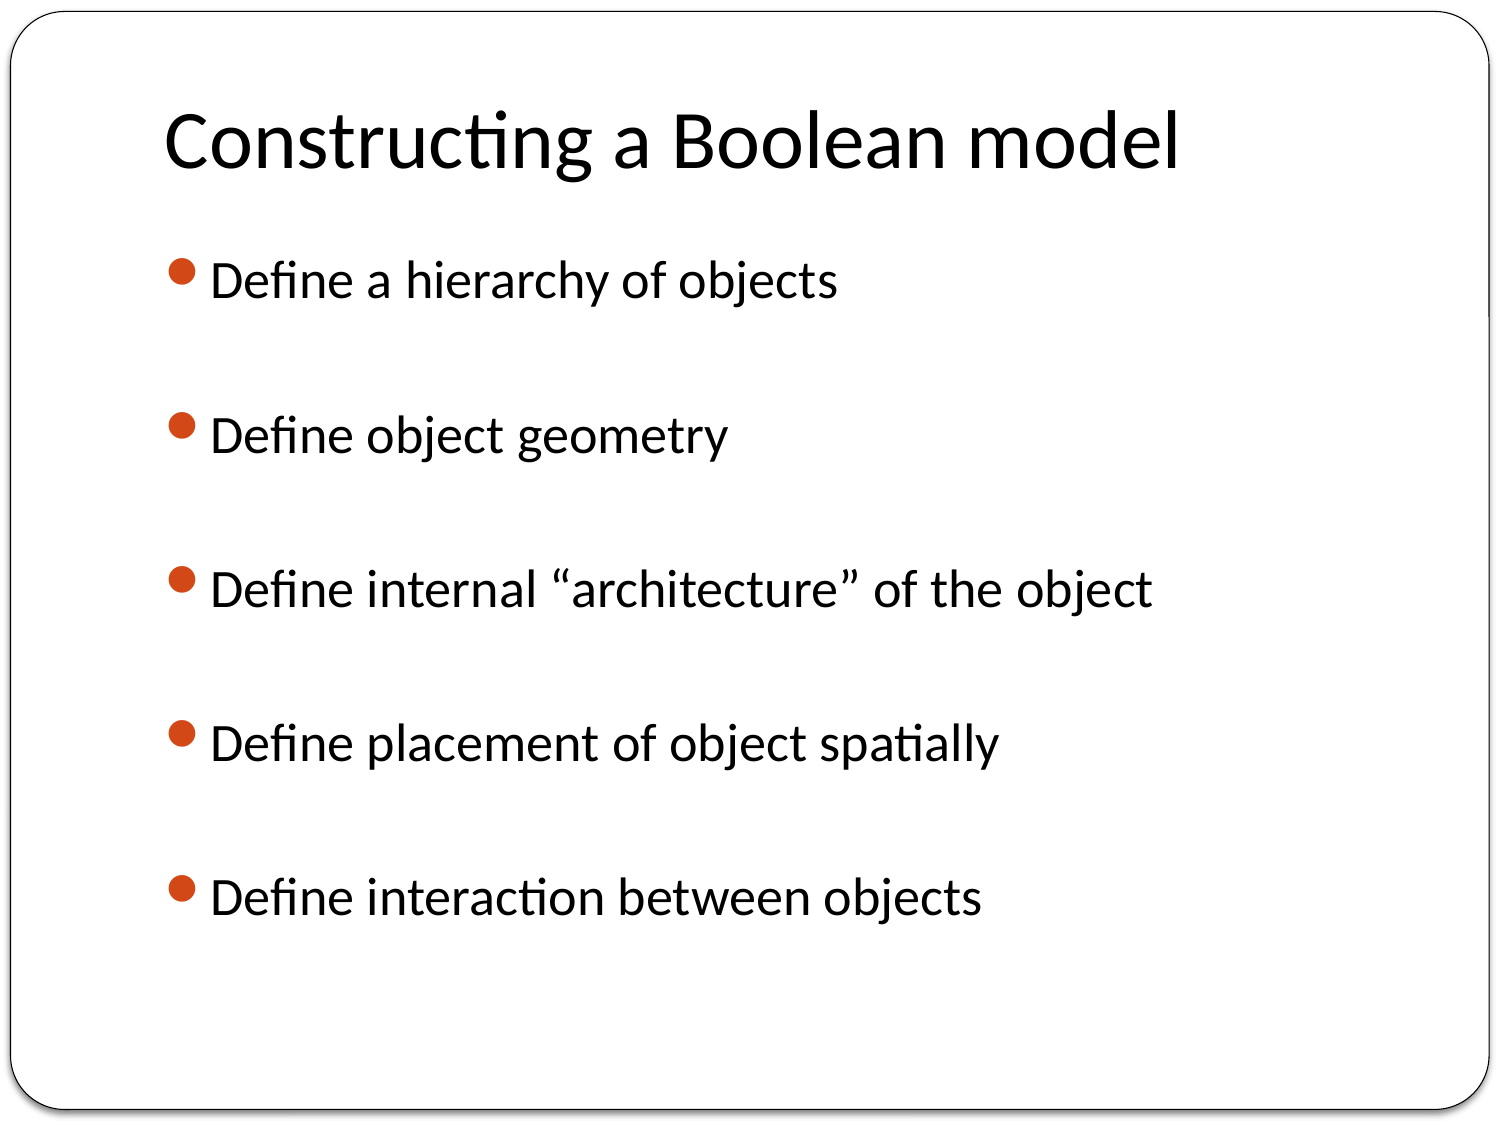

# Constructing a Boolean model
Define a hierarchy of objects

Define object geometry

Define internal “architecture” of the object

Define placement of object spatially

Define interaction between objects